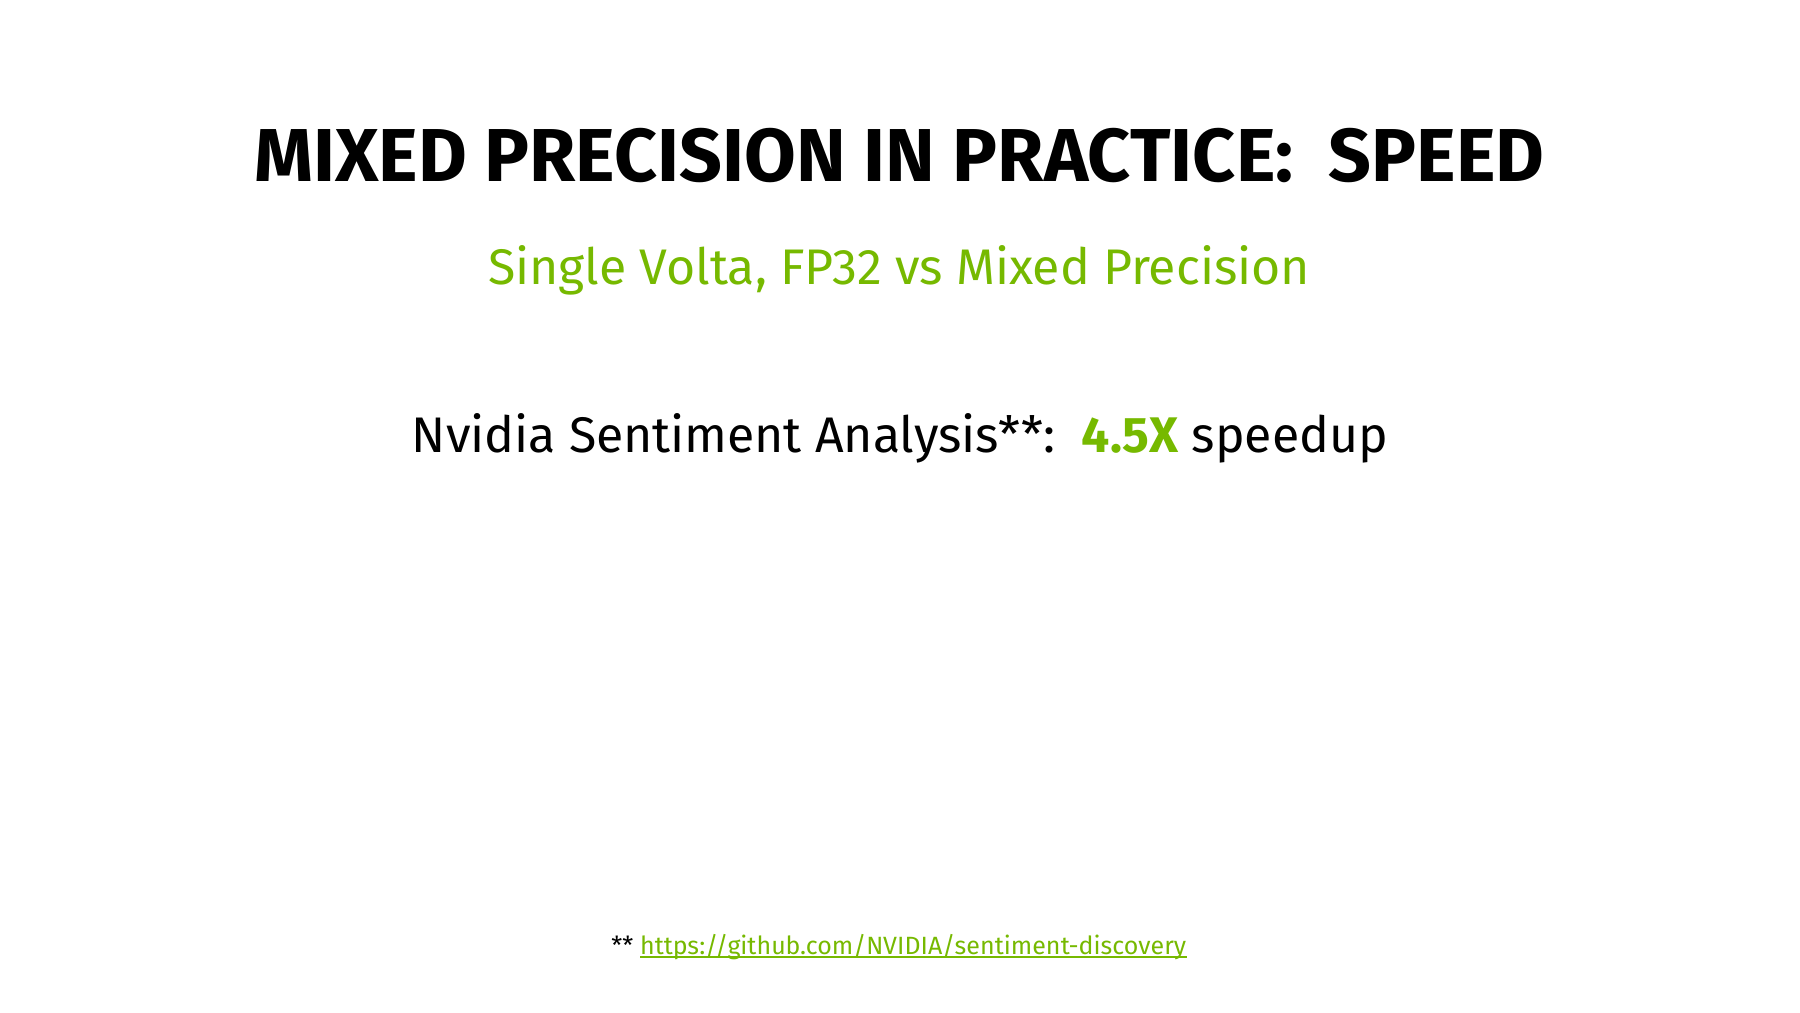

# Mixed precision in practice:  Speed
Single Volta, FP32 vs Mixed Precision
Nvidia Sentiment Analysis**:  4.5X speedup

** https://github.com/NVIDIA/sentiment-discovery